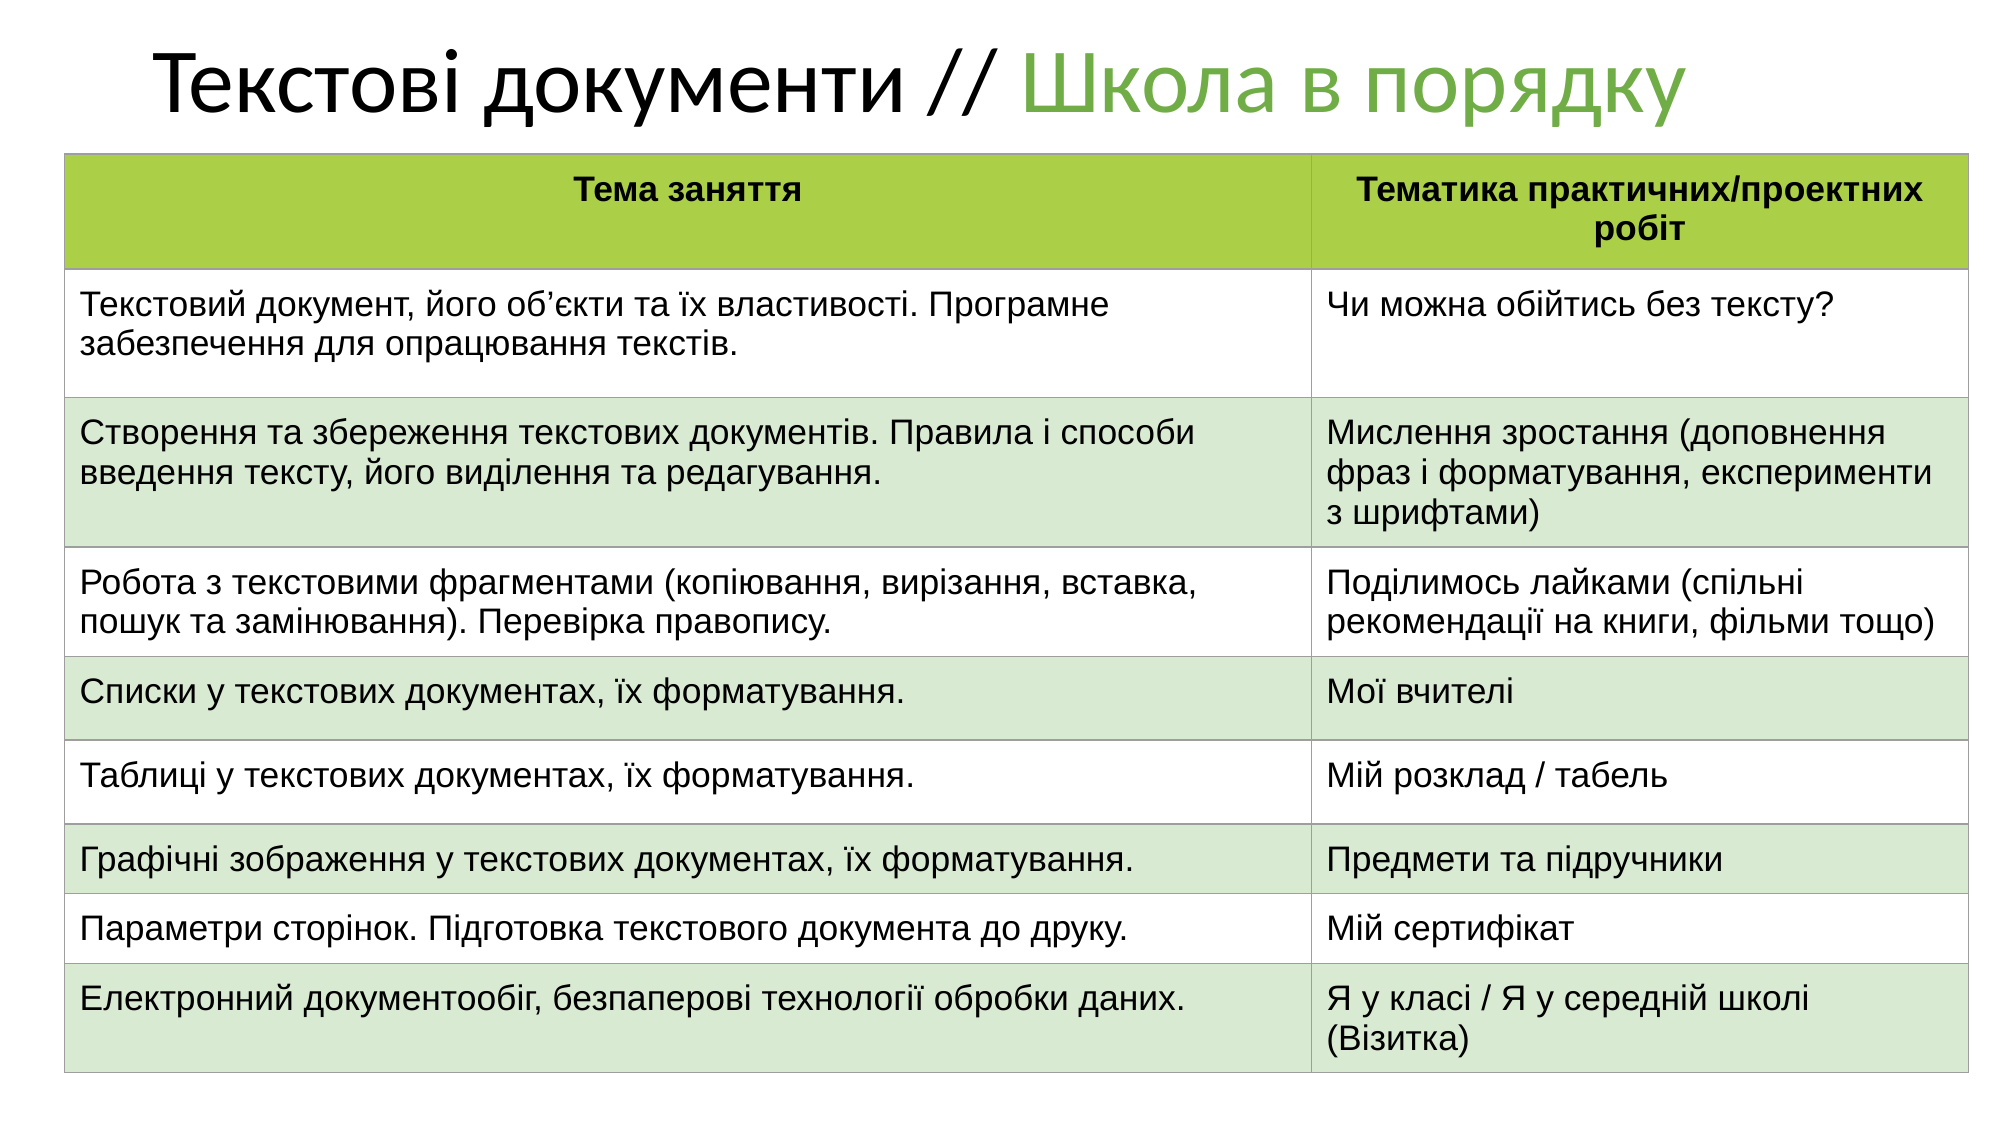

# Текстові документи // Школа в порядку
| Тема заняття | Тематика практичних/проектних робіт |
| --- | --- |
| Текстовий документ, його об’єкти та їх властивості. Програмне забезпечення для опрацювання текстів. | Чи можна обійтись без тексту? |
| Створення та збереження текстових документів. Правила і способи введення тексту, його виділення та редагування. | Мислення зростання (доповнення фраз і форматування, експерименти з шрифтами) |
| Робота з текстовими фрагментами (копіювання, вирізання, вставка, пошук та замінювання). Перевірка правопису. | Поділимось лайками (спільні рекомендації на книги, фільми тощо) |
| Списки у текстових документах, їх форматування. | Мої вчителі |
| Таблиці у текстових документах, їх форматування. | Мій розклад / табель |
| Графічні зображення у текстових документах, їх форматування. | Предмети та підручники |
| Параметри сторінок. Підготовка текстового документа до друку. | Мій сертифікат |
| Електронний документообіг, безпаперові технології обробки даних. | Я у класі / Я у середній школі (Візитка) |